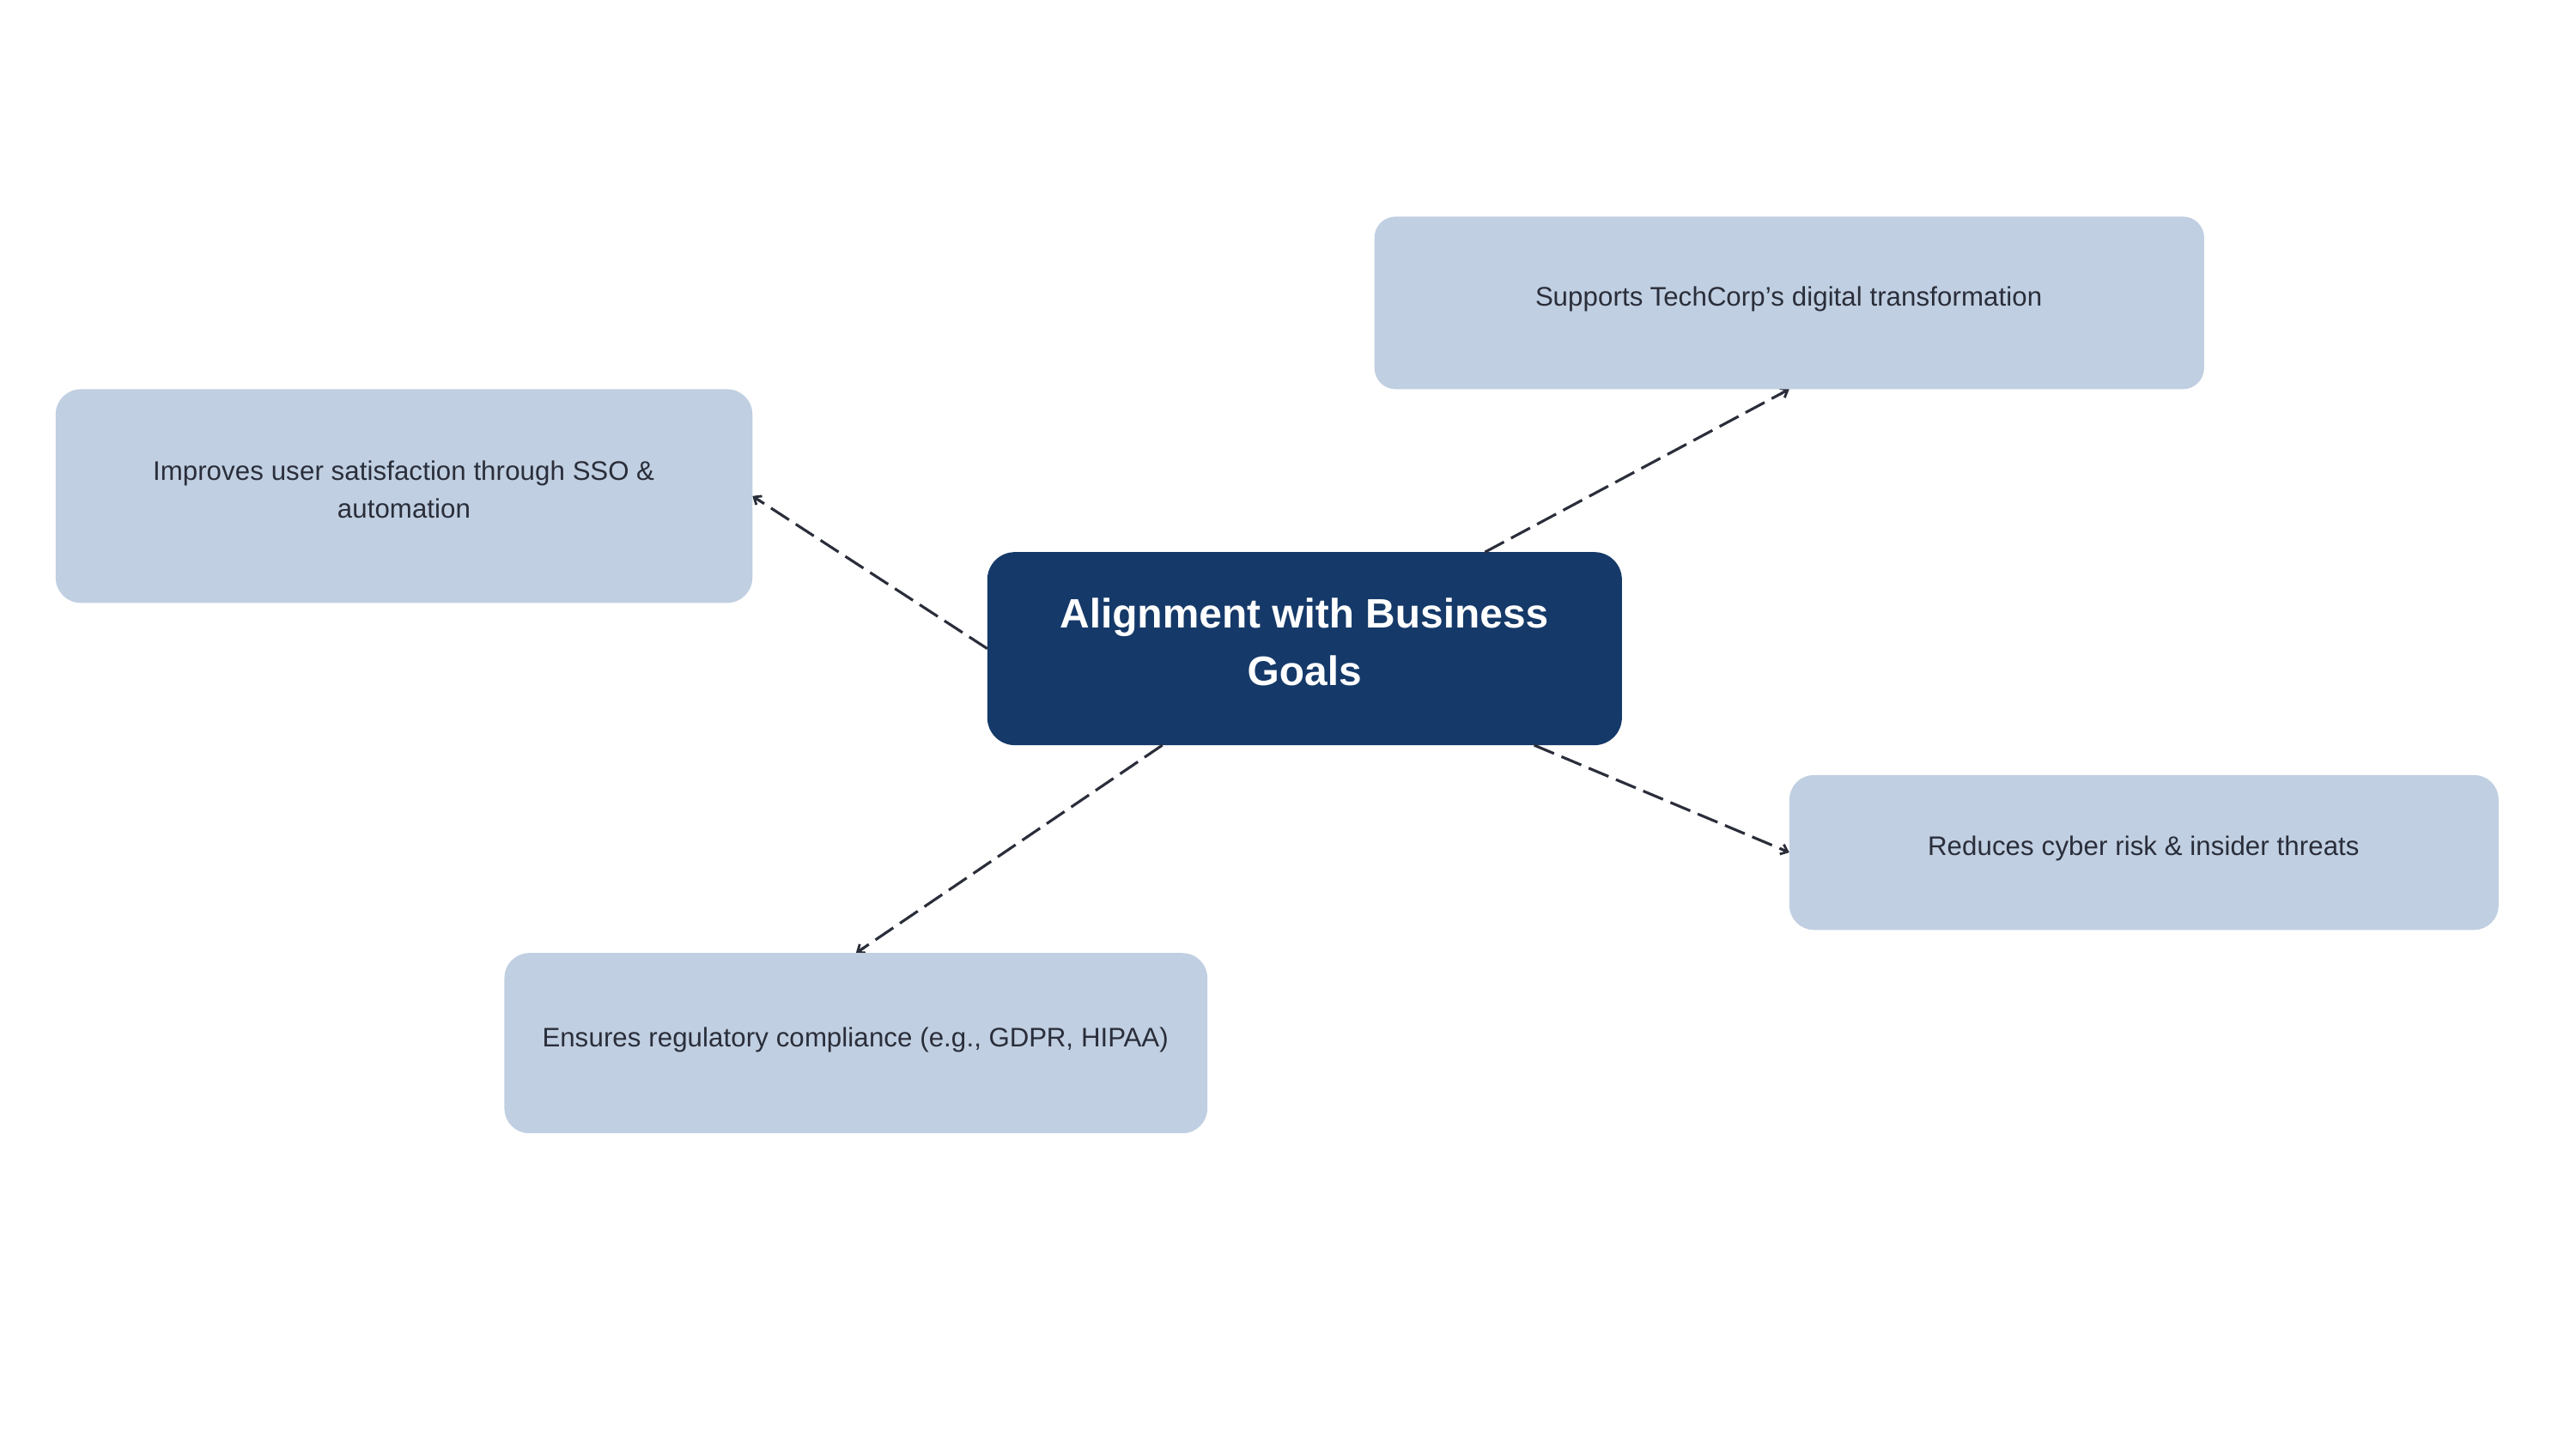

Supports TechCorp’s digital transformation

Improves user satisfaction through SSO & automation

Alignment with Business Goals

Reduces cyber risk & insider threats

Ensures regulatory compliance (e.g., GDPR, HIPAA)